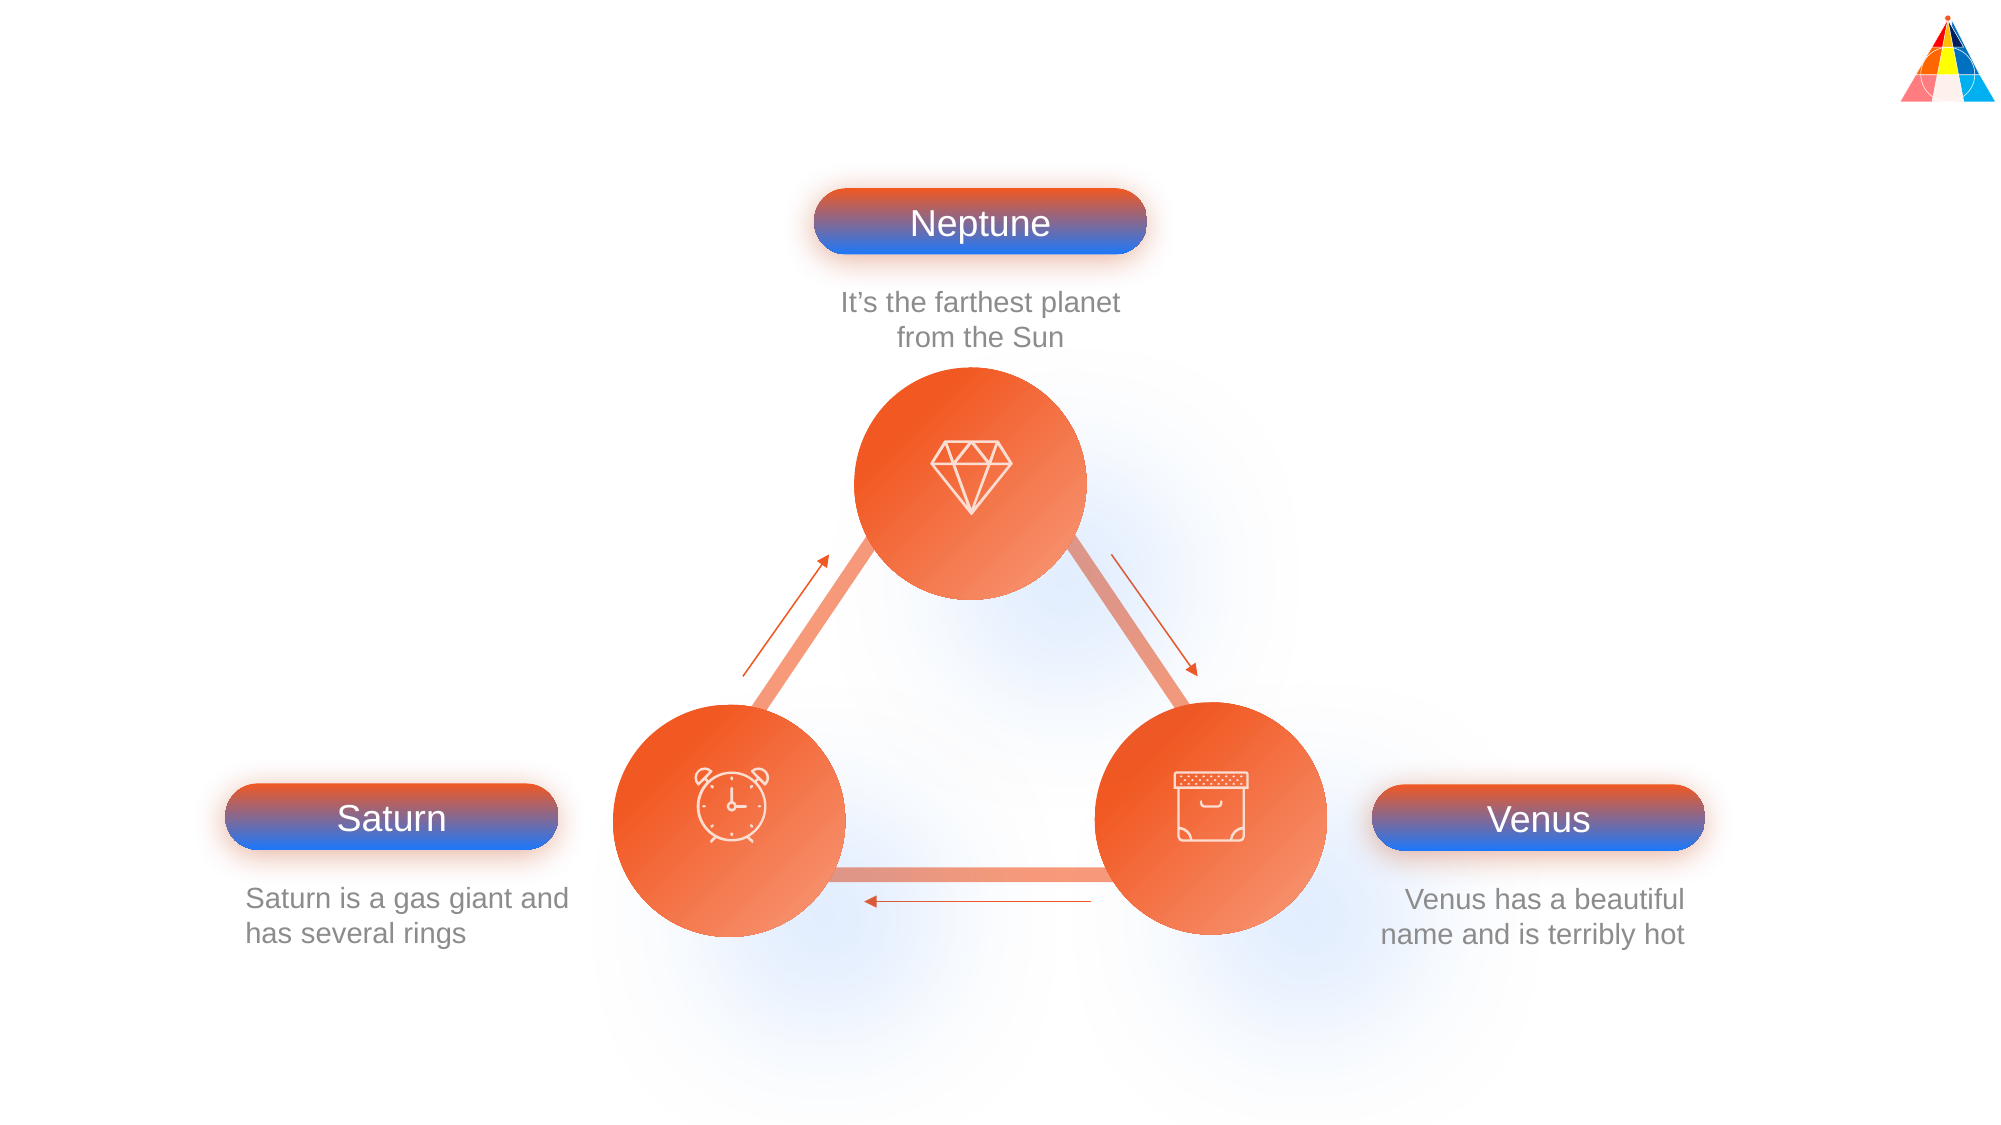

Neptune
It’s the farthest planet from the Sun

Saturn
Venus
Saturn is a gas giant and has several rings
Venus has a beautiful name and is terribly hot